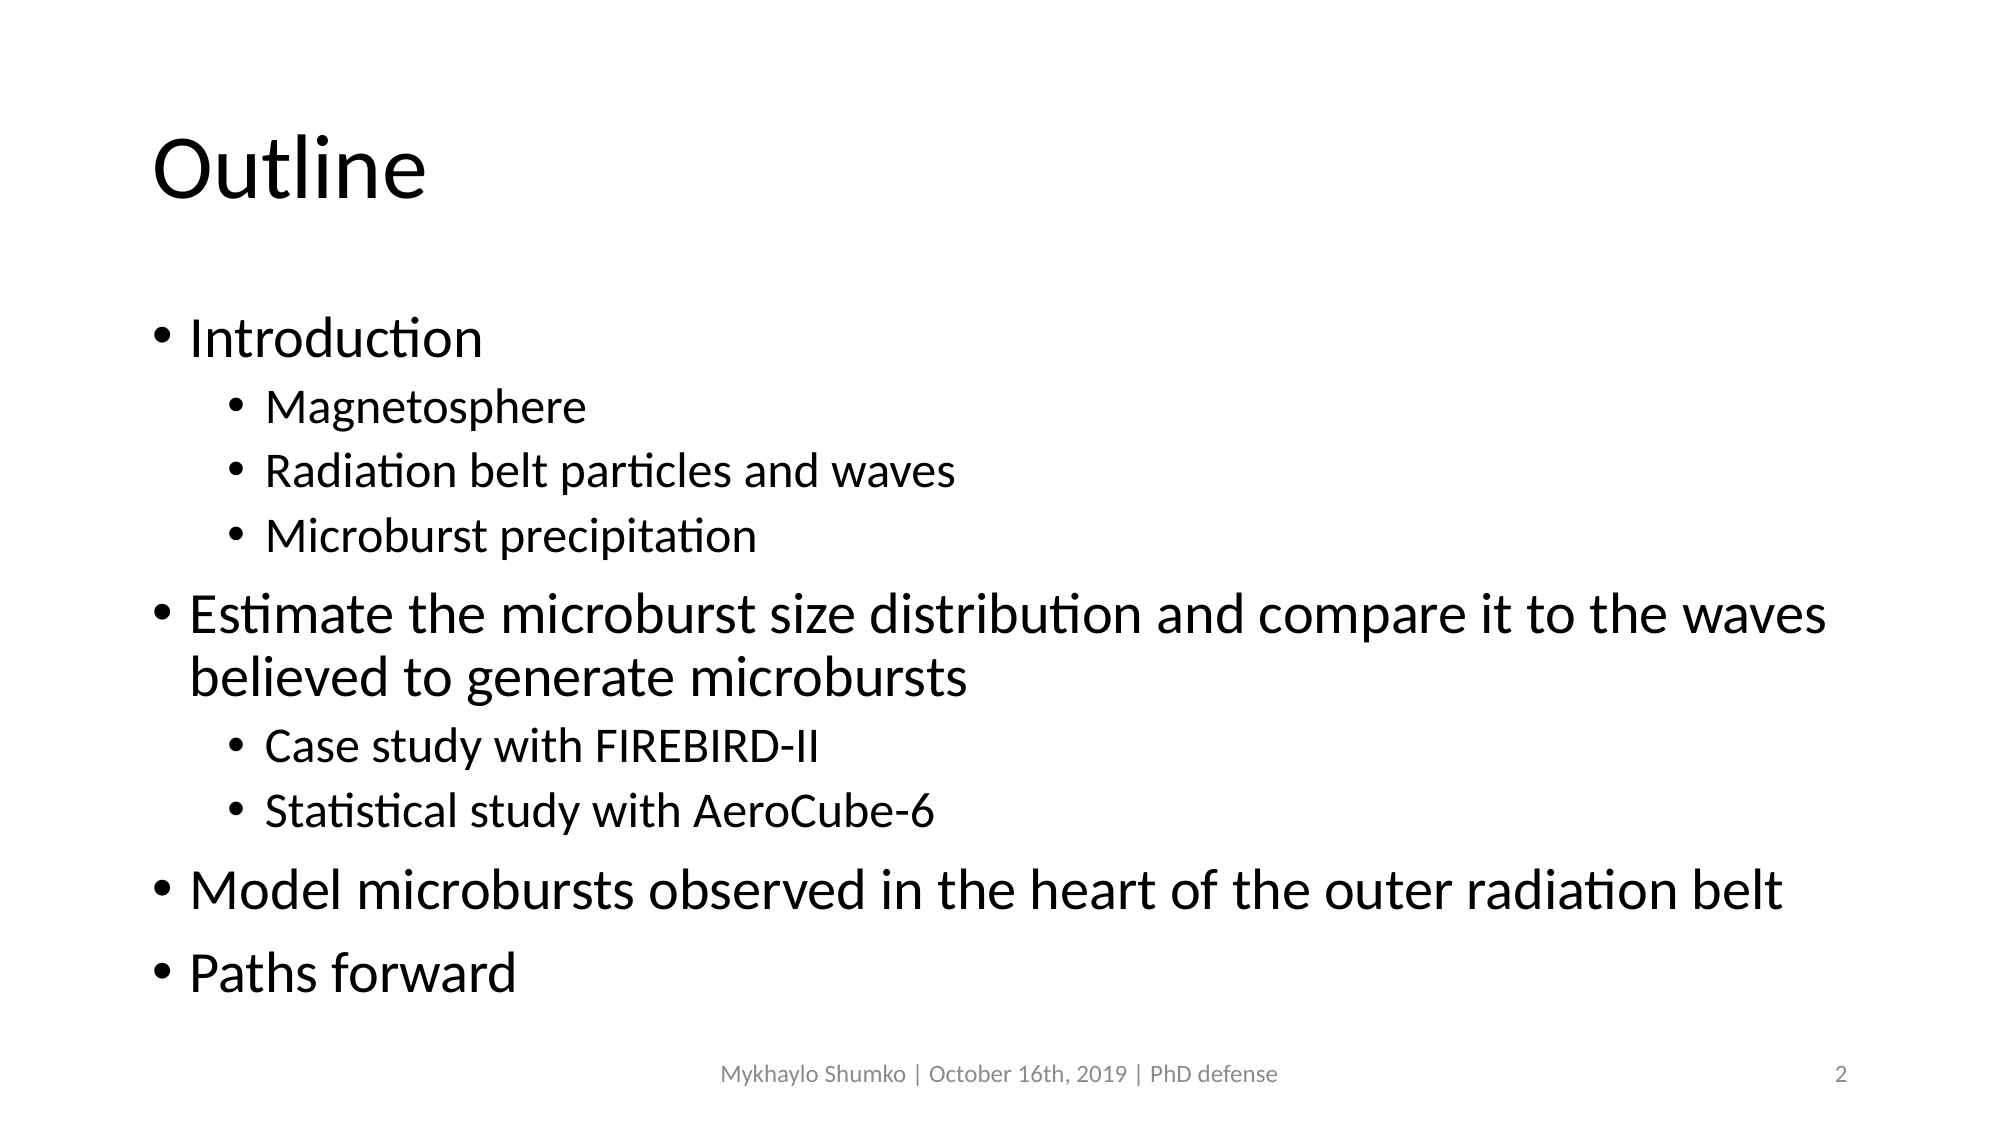

# Outline
Introduction
Magnetosphere
Radiation belt particles and waves
Microburst precipitation
Estimate the microburst size distribution and compare it to the waves believed to generate microbursts
Case study with FIREBIRD-II
Statistical study with AeroCube-6
Model microbursts observed in the heart of the outer radiation belt
Paths forward

Mykhaylo Shumko | October 16th, 2019 | PhD defense
2